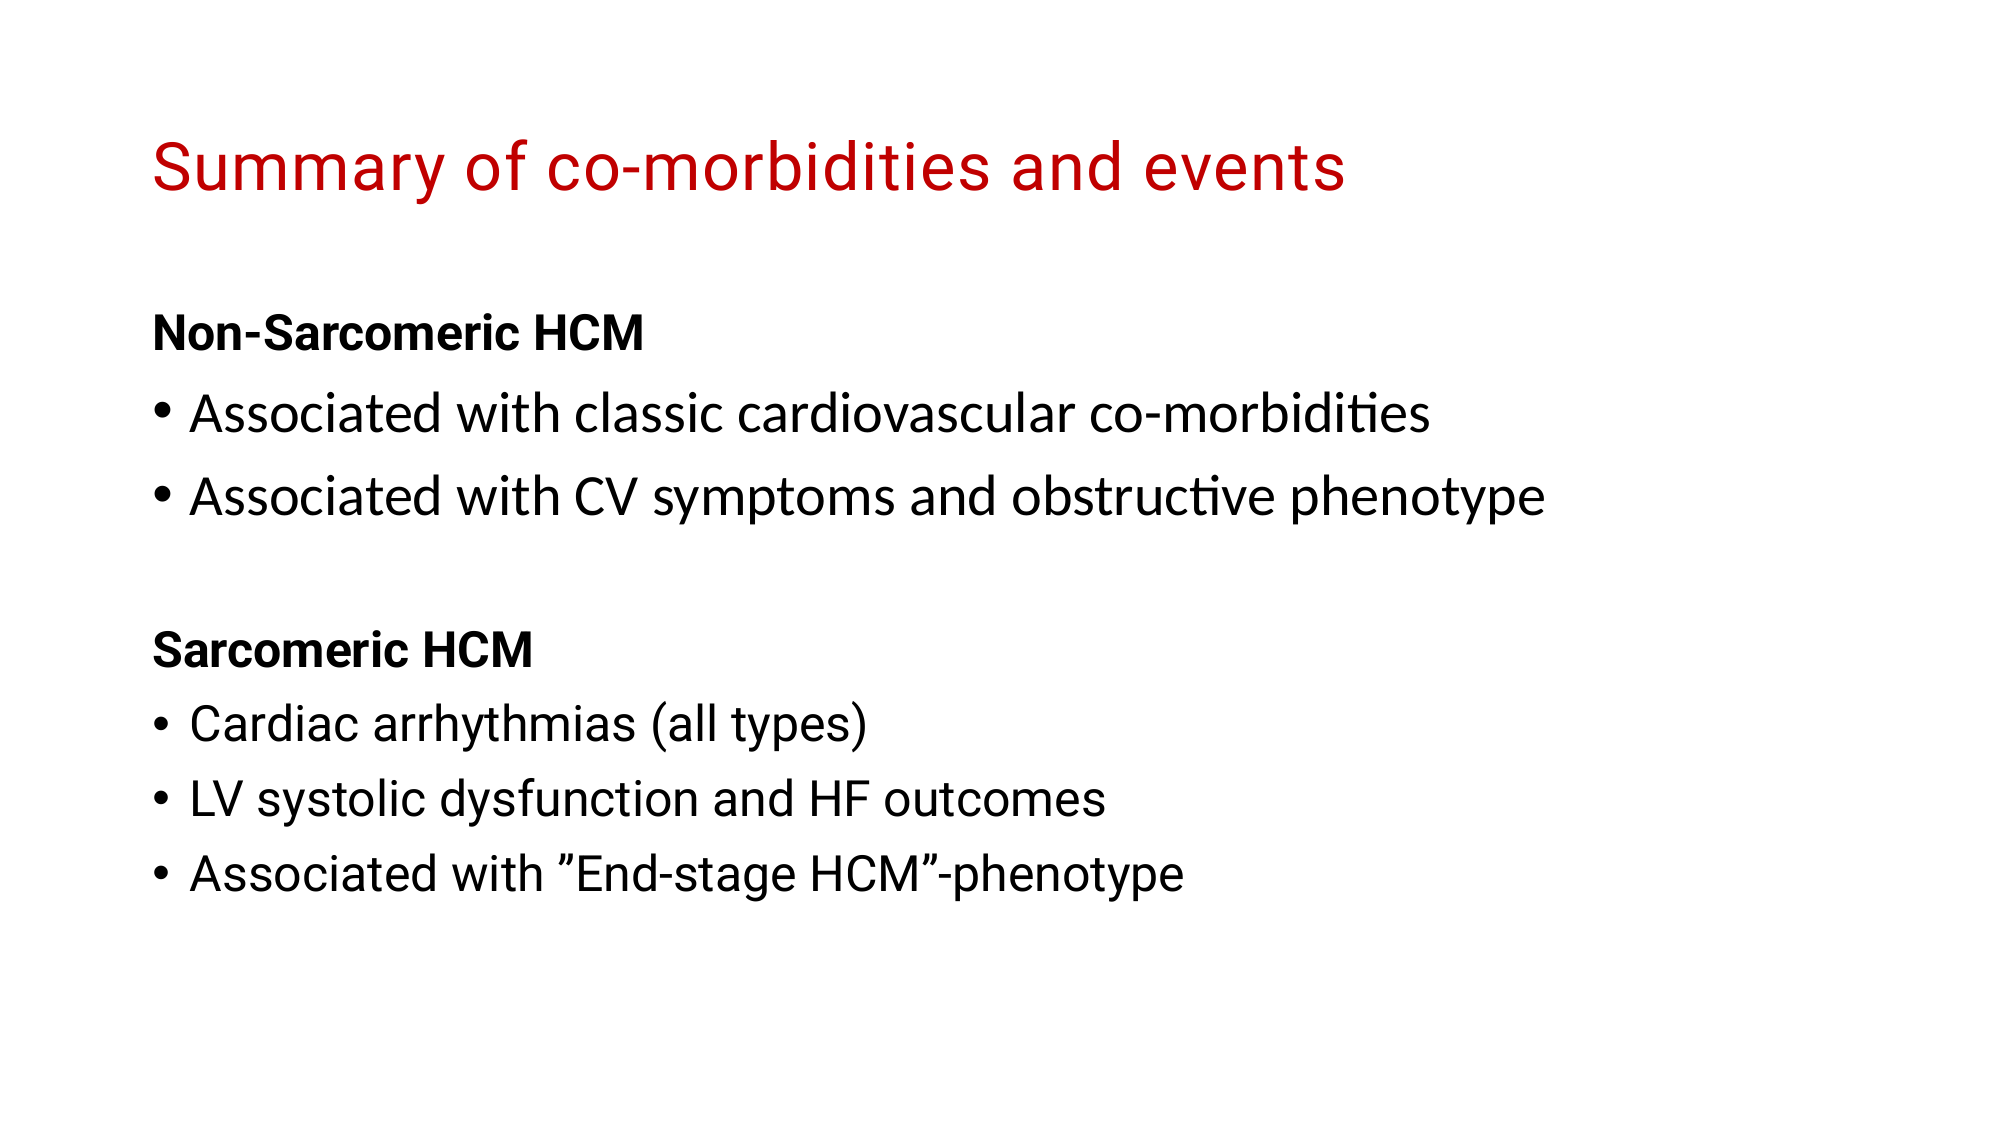

# Summary of co-morbidities and events
Non-Sarcomeric HCM
Associated with classic cardiovascular co-morbidities
Associated with CV symptoms and obstructive phenotype

Sarcomeric HCM
Cardiac arrhythmias (all types)
LV systolic dysfunction and HF outcomes
Associated with ”End-stage HCM”-phenotype